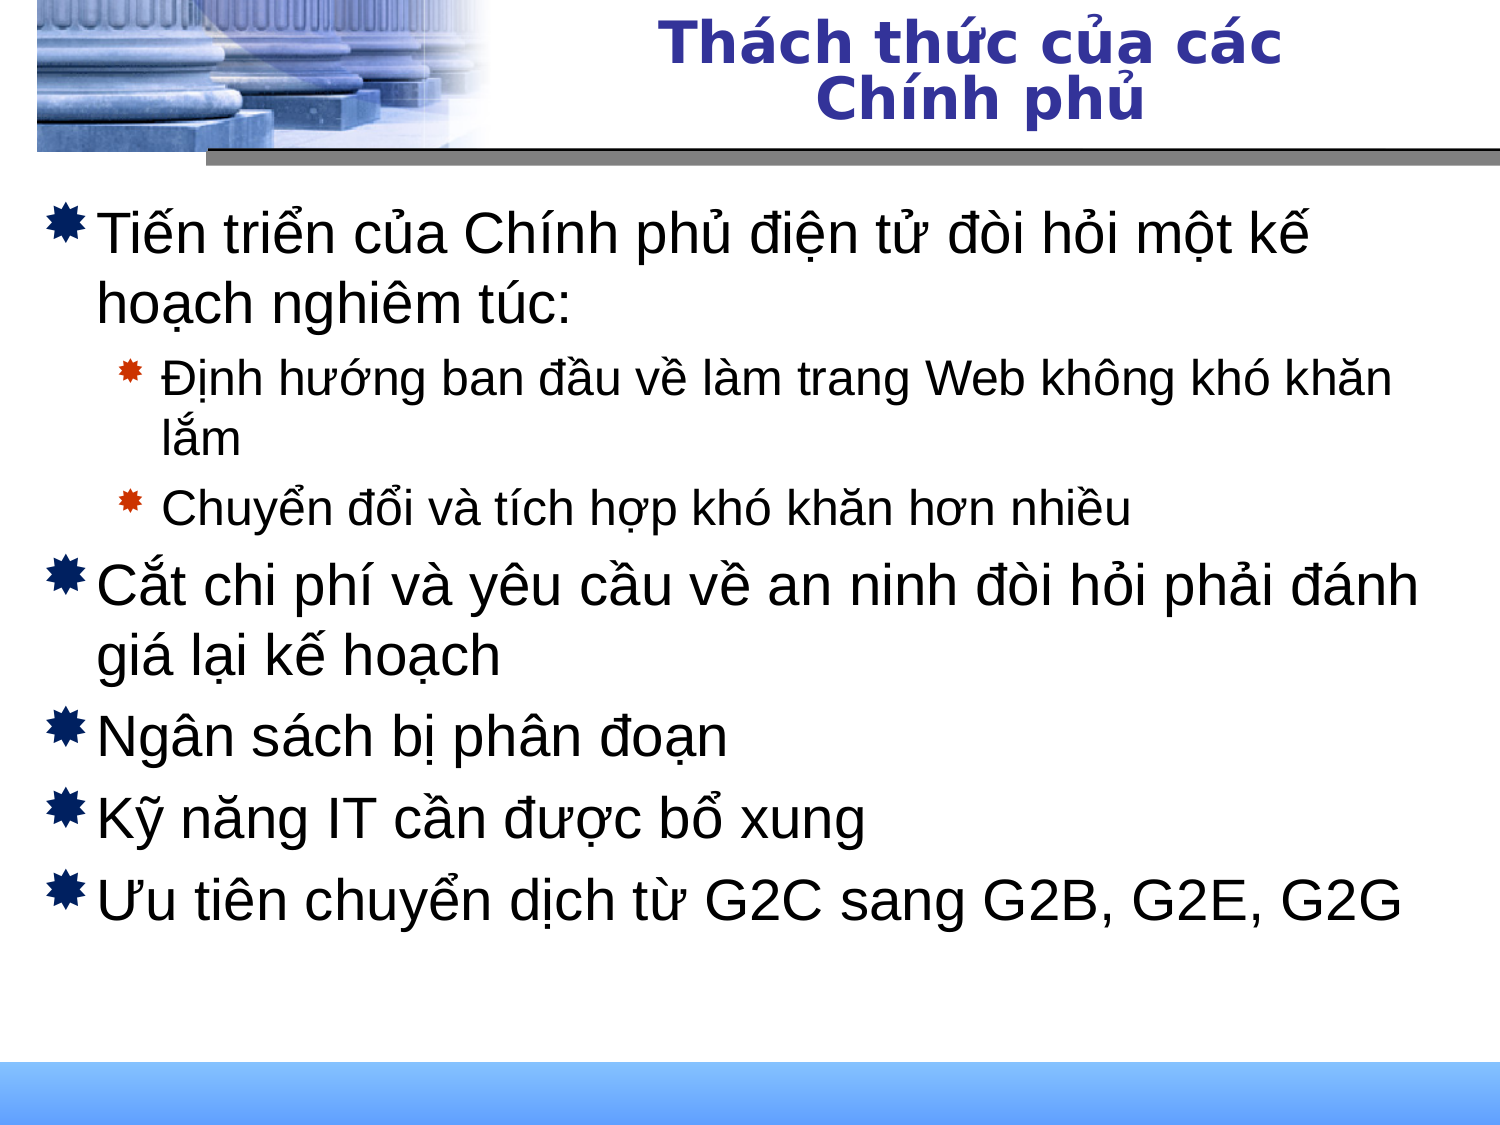

# Thách thức của các Chính phủ
Tiến triển của Chính phủ điện tử đòi hỏi một kế hoạch nghiêm túc:
Định hướng ban đầu về làm trang Web không khó khăn lắm
Chuyển đổi và tích hợp khó khăn hơn nhiều
Cắt chi phí và yêu cầu về an ninh đòi hỏi phải đánh giá lại kế hoạch
Ngân sách bị phân đoạn
Kỹ năng IT cần được bổ xung
Ưu tiên chuyển dịch từ G2C sang G2B, G2E, G2G